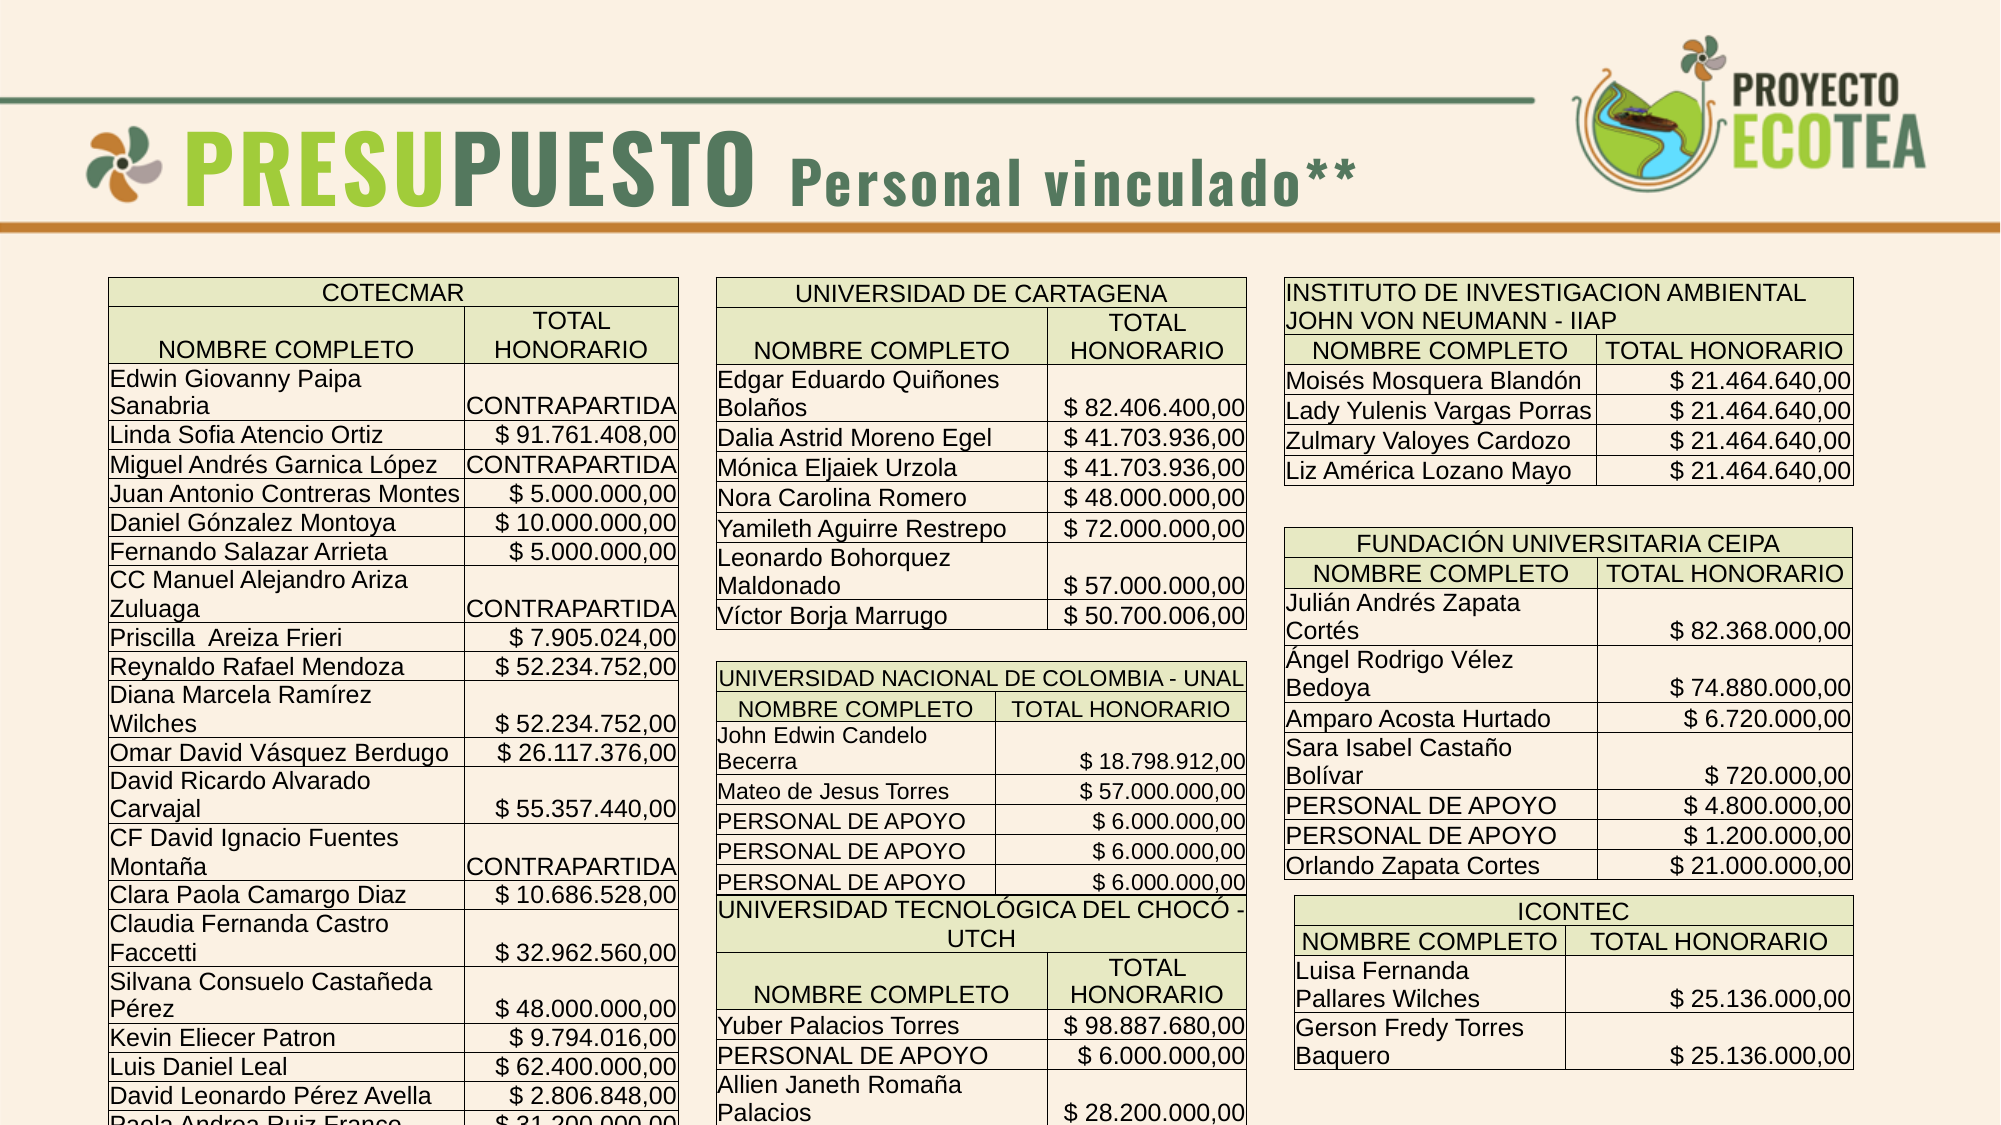

# PRESUPUESTO Personal vinculado**
| COTECMAR |  |
| --- | --- |
| NOMBRE COMPLETO | TOTAL HONORARIO |
| Edwin Giovanny Paipa Sanabria | CONTRAPARTIDA |
| Linda Sofia Atencio Ortiz | $ 91.761.408,00 |
| Miguel Andrés Garnica López | CONTRAPARTIDA |
| Juan Antonio Contreras Montes | $ 5.000.000,00 |
| Daniel Gónzalez Montoya | $ 10.000.000,00 |
| Fernando Salazar Arrieta | $ 5.000.000,00 |
| CC Manuel Alejandro Ariza Zuluaga | CONTRAPARTIDA |
| Priscilla Areiza Frieri | $ 7.905.024,00 |
| Reynaldo Rafael Mendoza | $ 52.234.752,00 |
| Diana Marcela Ramírez Wilches | $ 52.234.752,00 |
| Omar David Vásquez Berdugo | $ 26.117.376,00 |
| David Ricardo Alvarado Carvajal | $ 55.357.440,00 |
| CF David Ignacio Fuentes Montaña | CONTRAPARTIDA |
| Clara Paola Camargo Diaz | $ 10.686.528,00 |
| Claudia Fernanda Castro Faccetti | $ 32.962.560,00 |
| Silvana Consuelo Castañeda Pérez | $ 48.000.000,00 |
| Kevin Eliecer Patron | $ 9.794.016,00 |
| Luis Daniel Leal | $ 62.400.000,00 |
| David Leonardo Pérez Avella | $ 2.806.848,00 |
| Paola Andrea Ruiz Franco | $ 31.200.000,00 |
| Kevin Eduardo Amor Mejia | $ 78.588.960,00 |
| PERSONAL DE APOYO | $ 6.000.000,00 |
| PERSONAL DE APOYO | $ 200.000.000,00 |
| Hernán David Vergara Pestana | $ 78.588.960,00 |
| UNIVERSIDAD DE CARTAGENA |  |
| --- | --- |
| NOMBRE COMPLETO | TOTAL HONORARIO |
| Edgar Eduardo Quiñones Bolaños | $ 82.406.400,00 |
| Dalia Astrid Moreno Egel | $ 41.703.936,00 |
| Mónica Eljaiek Urzola | $ 41.703.936,00 |
| Nora Carolina Romero | $ 48.000.000,00 |
| Yamileth Aguirre Restrepo | $ 72.000.000,00 |
| Leonardo Bohorquez Maldonado | $ 57.000.000,00 |
| Víctor Borja Marrugo | $ 50.700.006,00 |
| INSTITUTO DE INVESTIGACION AMBIENTAL JOHN VON NEUMANN - IIAP |  |
| --- | --- |
| NOMBRE COMPLETO | TOTAL HONORARIO |
| Moisés Mosquera Blandón | $ 21.464.640,00 |
| Lady Yulenis Vargas Porras | $ 21.464.640,00 |
| Zulmary Valoyes Cardozo | $ 21.464.640,00 |
| Liz América Lozano Mayo | $ 21.464.640,00 |
| FUNDACIÓN UNIVERSITARIA CEIPA |  |
| --- | --- |
| NOMBRE COMPLETO | TOTAL HONORARIO |
| Julián Andrés Zapata Cortés | $ 82.368.000,00 |
| Ángel Rodrigo Vélez Bedoya | $ 74.880.000,00 |
| Amparo Acosta Hurtado | $ 6.720.000,00 |
| Sara Isabel Castaño Bolívar | $ 720.000,00 |
| PERSONAL DE APOYO | $ 4.800.000,00 |
| PERSONAL DE APOYO | $ 1.200.000,00 |
| Orlando Zapata Cortes | $ 21.000.000,00 |
| UNIVERSIDAD NACIONAL DE COLOMBIA - UNAL |  |
| --- | --- |
| NOMBRE COMPLETO | TOTAL HONORARIO |
| John Edwin Candelo Becerra | $ 18.798.912,00 |
| Mateo de Jesus Torres | $ 57.000.000,00 |
| PERSONAL DE APOYO | $ 6.000.000,00 |
| PERSONAL DE APOYO | $ 6.000.000,00 |
| PERSONAL DE APOYO | $ 6.000.000,00 |
| UNIVERSIDAD TECNOLÓGICA DEL CHOCÓ - UTCH |  |
| --- | --- |
| NOMBRE COMPLETO | TOTAL HONORARIO |
| Yuber Palacios Torres | $ 98.887.680,00 |
| PERSONAL DE APOYO | $ 6.000.000,00 |
| Allien Janeth Romaña Palacios | $ 28.200.000,00 |
| ICONTEC |  |
| --- | --- |
| NOMBRE COMPLETO | TOTAL HONORARIO |
| Luisa Fernanda Pallares Wilches | $ 25.136.000,00 |
| Gerson Fredy Torres Baquero | $ 25.136.000,00 |